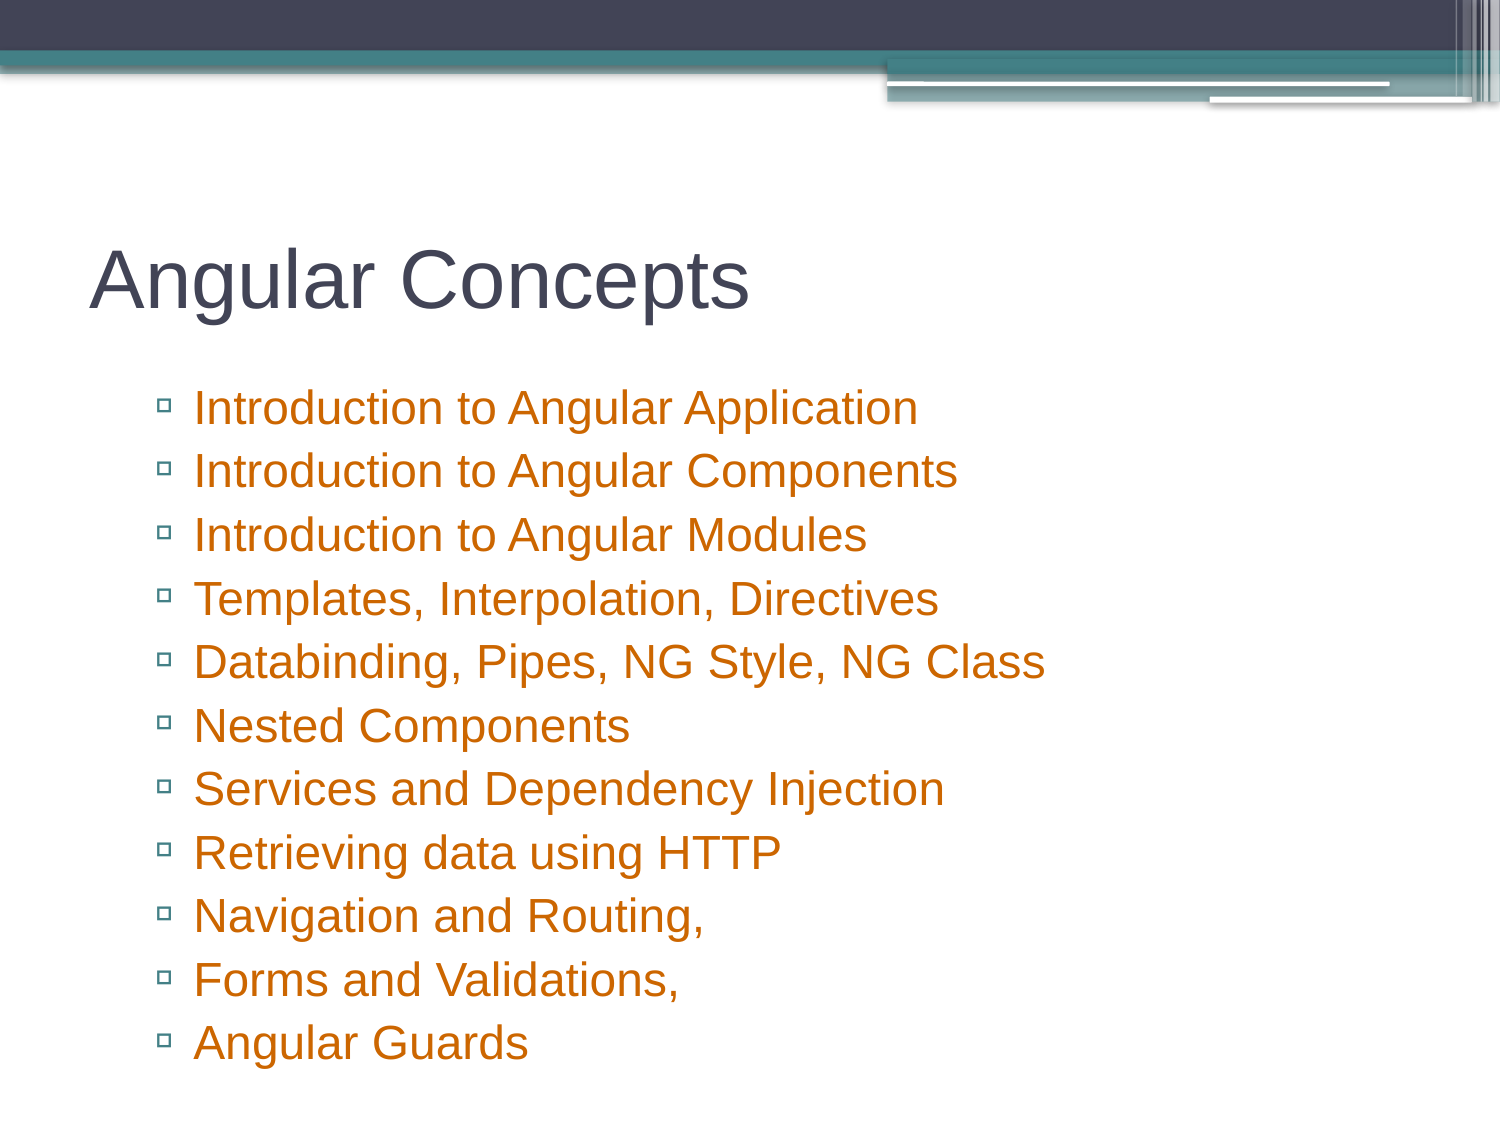

# Angular Concepts
Introduction to Angular Application
Introduction to Angular Components
Introduction to Angular Modules
Templates, Interpolation, Directives
Databinding, Pipes, NG Style, NG Class
Nested Components
Services and Dependency Injection
Retrieving data using HTTP
Navigation and Routing,
Forms and Validations,
Angular Guards